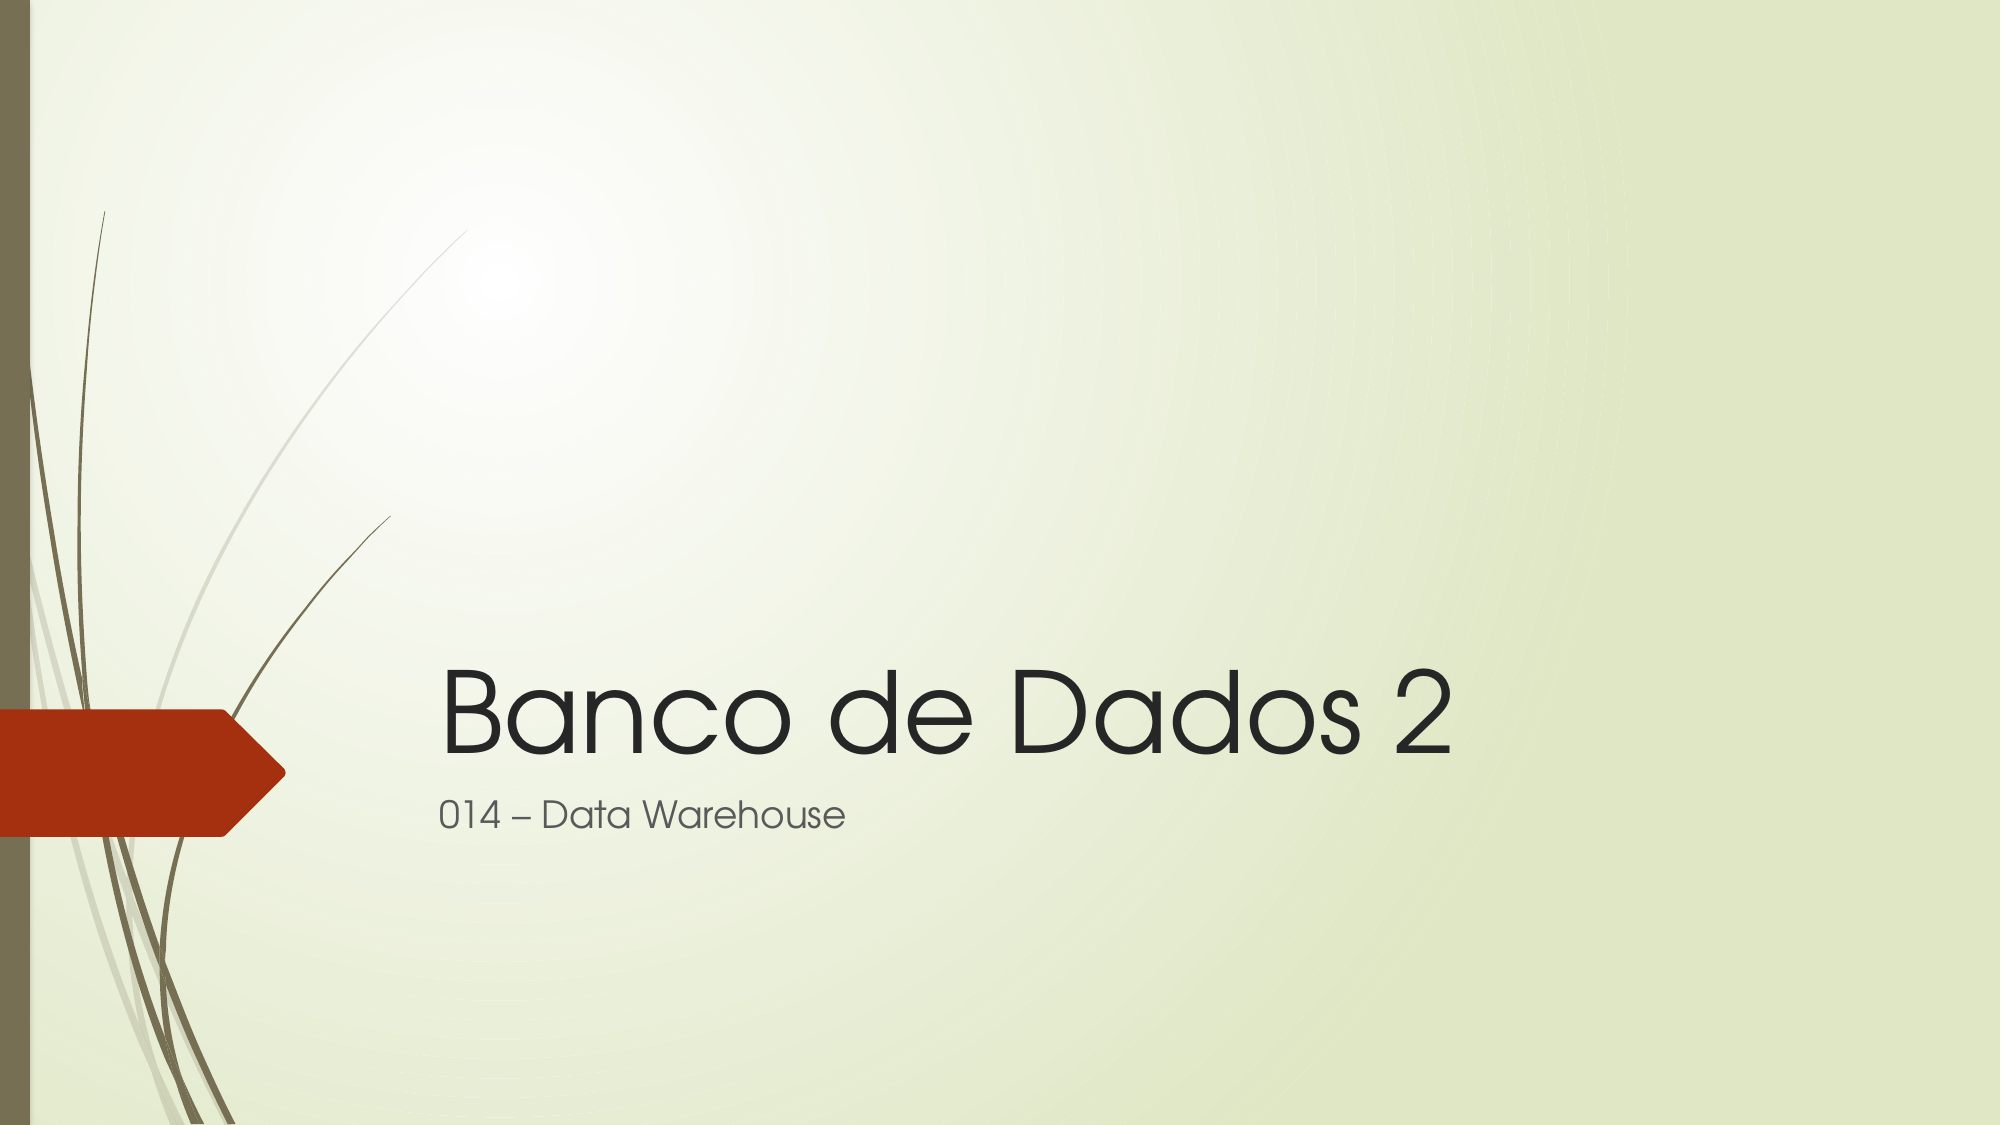

Banco de Dados 2
014 – Data Warehouse